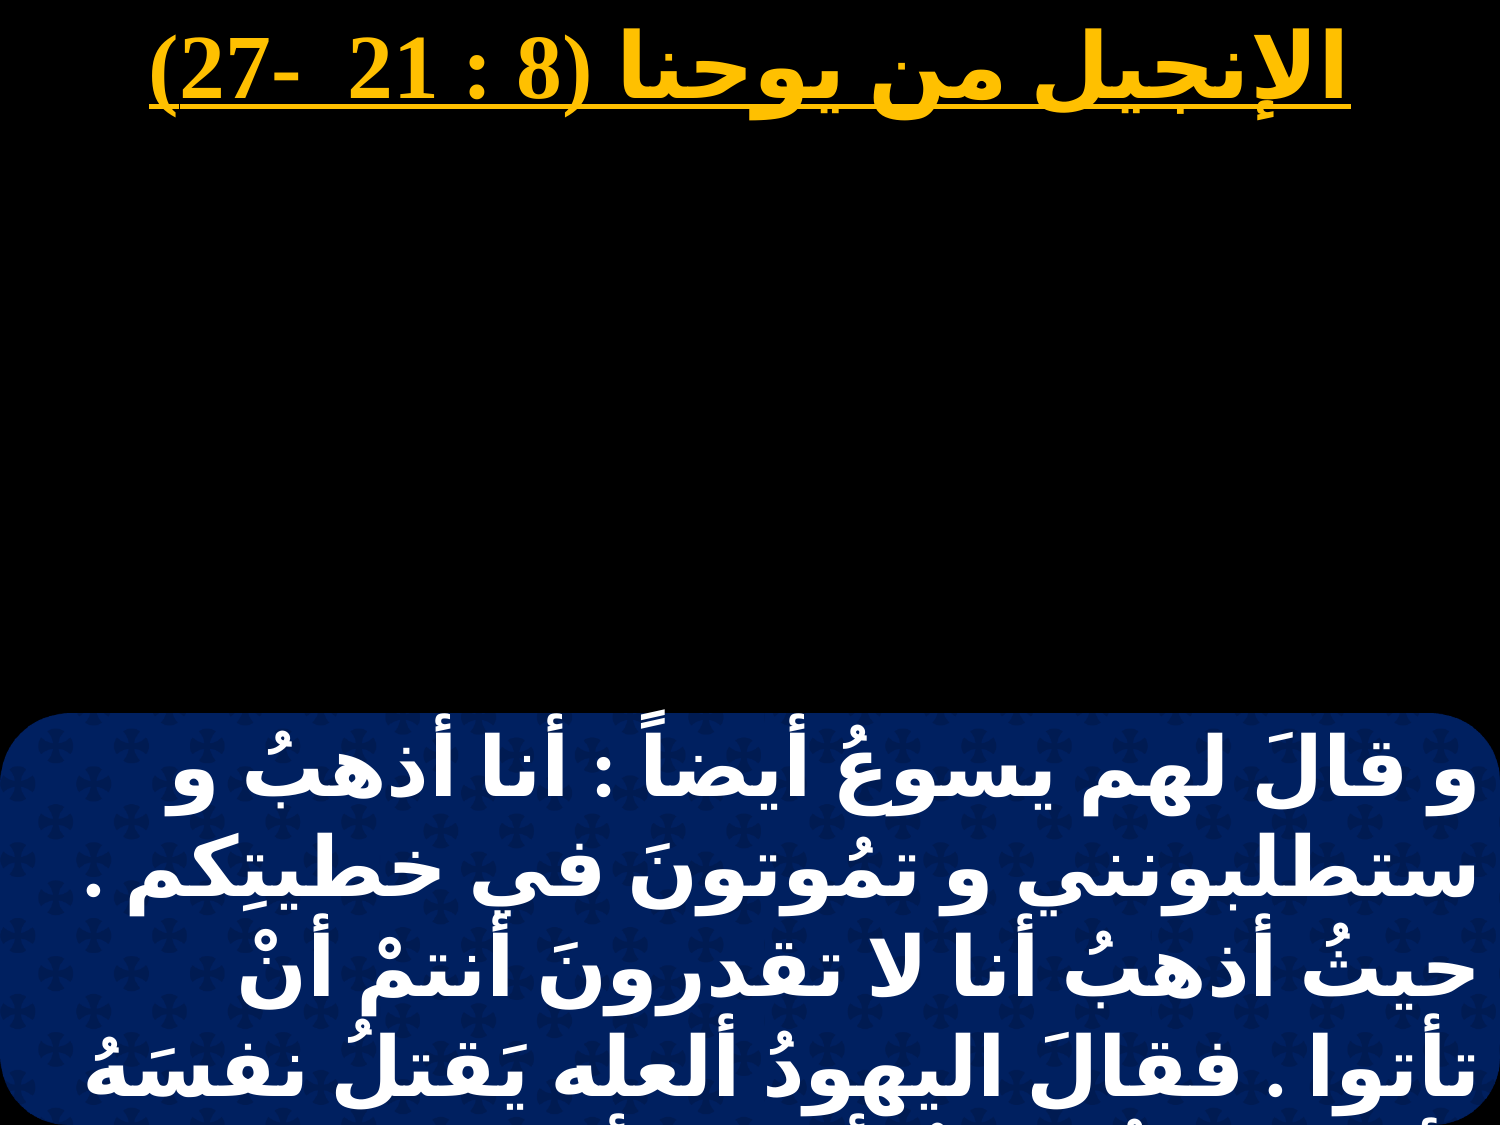

الإنجيل من يوحنا (8 : 21  -27)
و قالَ لهم يسوعُ أيضاً : أنا أذهبُ و ستطلبونني و تمُوتونَ في خطيتِكم . حيثُ أذهبُ أنا لا تقدرونَ أنتمْ أنْ تأتوا . فقالَ اليهودُ ألعله يَقتلُ نفسَهُ لأنهُ يقولُ حيثُ أذهبُ أنا لا تقدرونَ أنتم أنْ تأتوا .